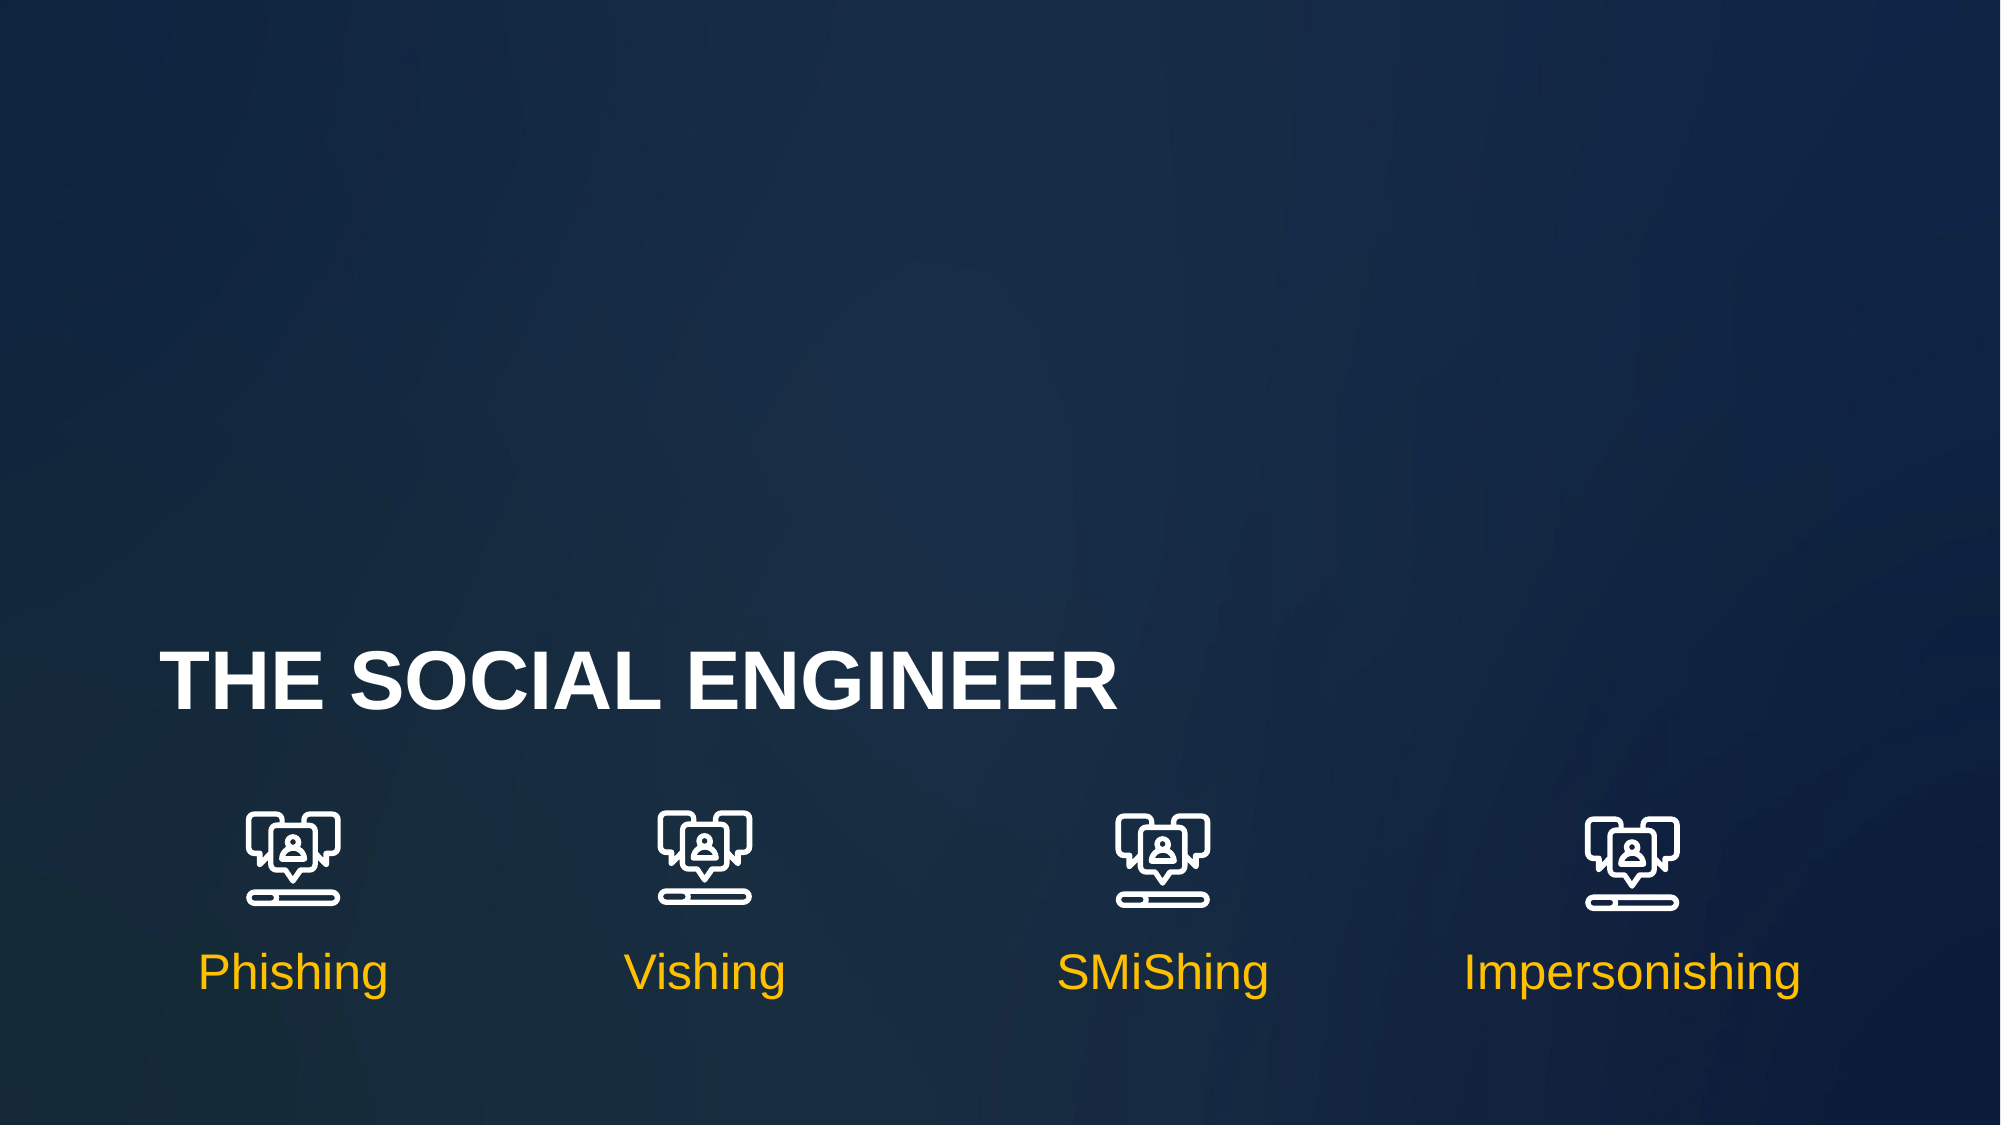

THE SOCIAL ENGINEER

SMiShing
Impersonishing
Phishing
Vishing